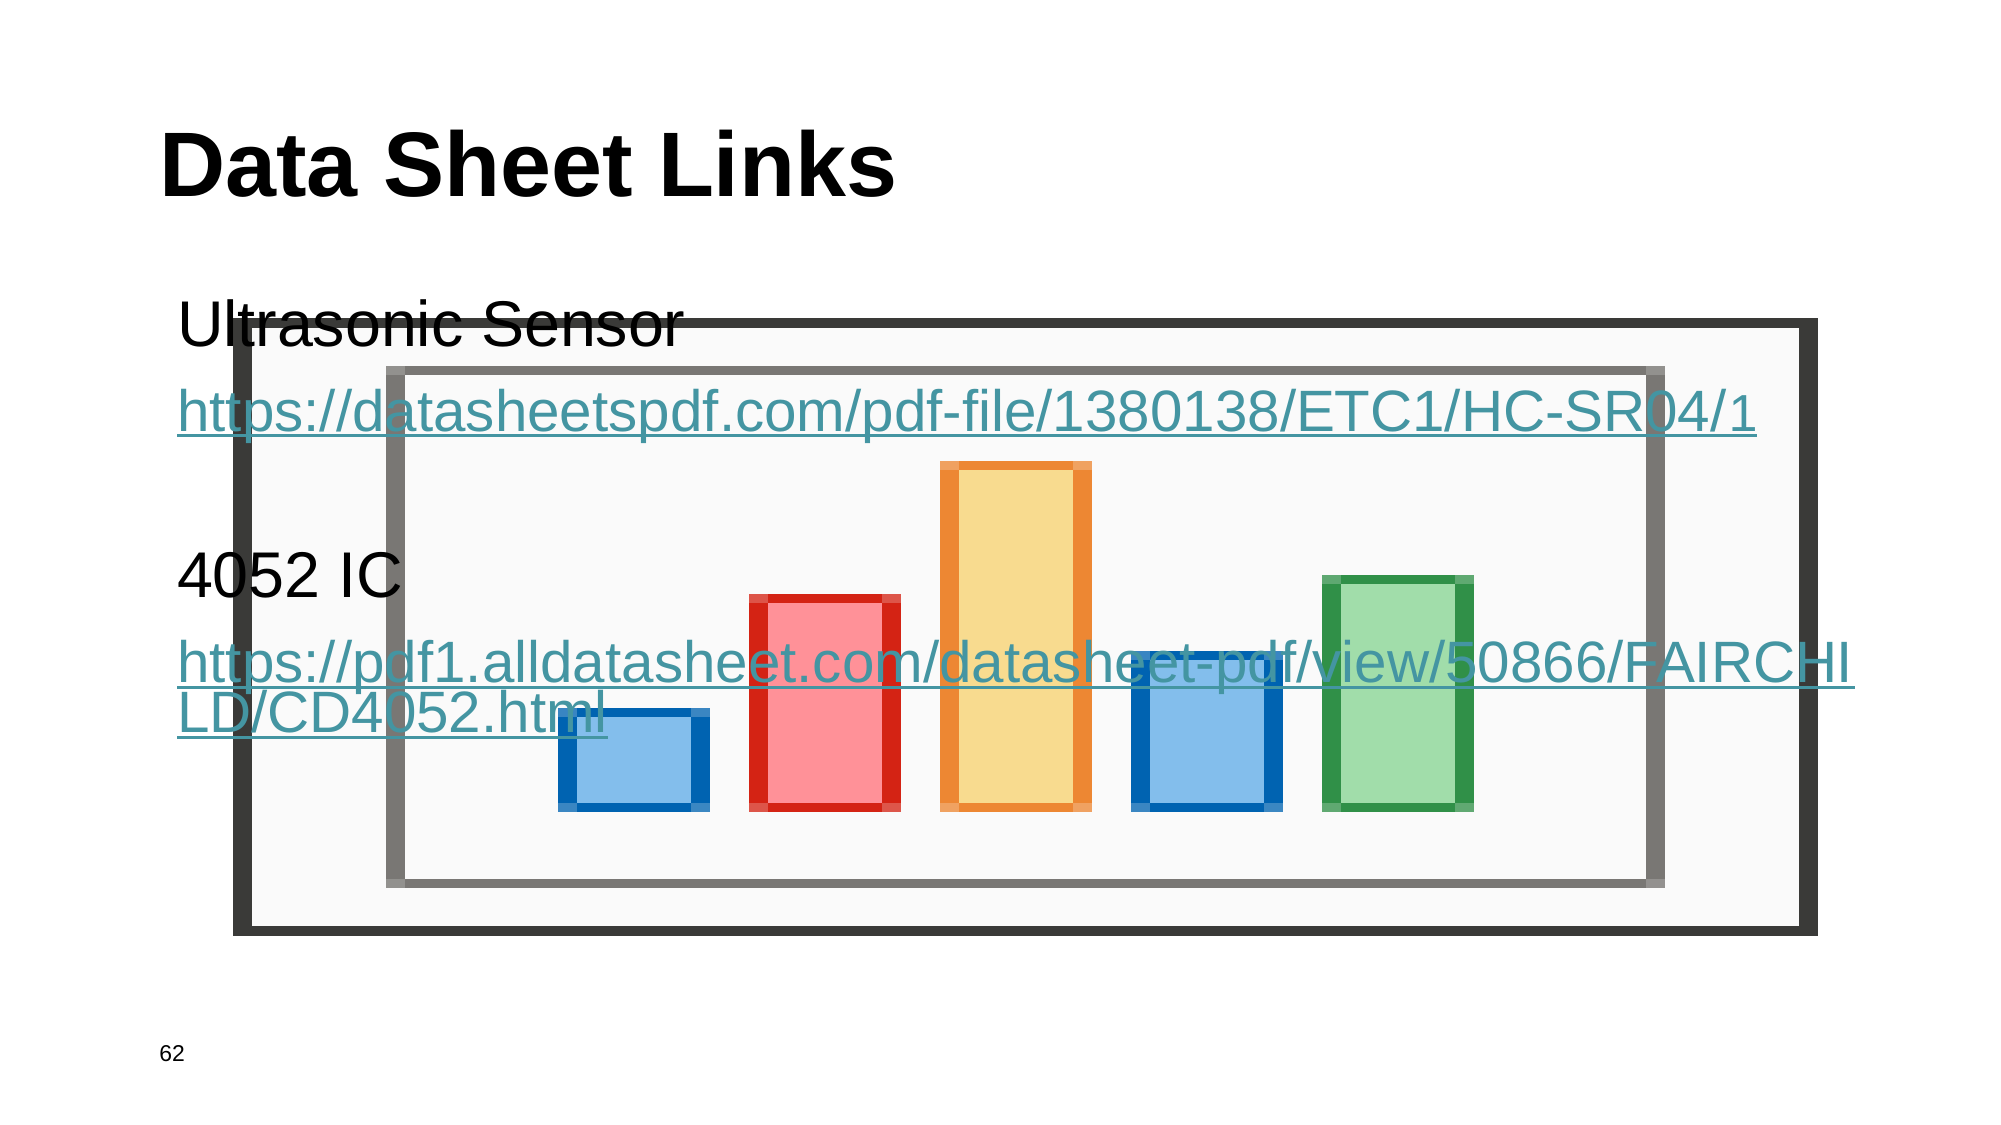

# Data Sheet Links
Ultrasonic Sensor
https://datasheetspdf.com/pdf-file/1380138/ETC1/HC-SR04/1

4052 IC
https://pdf1.alldatasheet.com/datasheet-pdf/view/50866/FAIRCHILD/CD4052.html

62